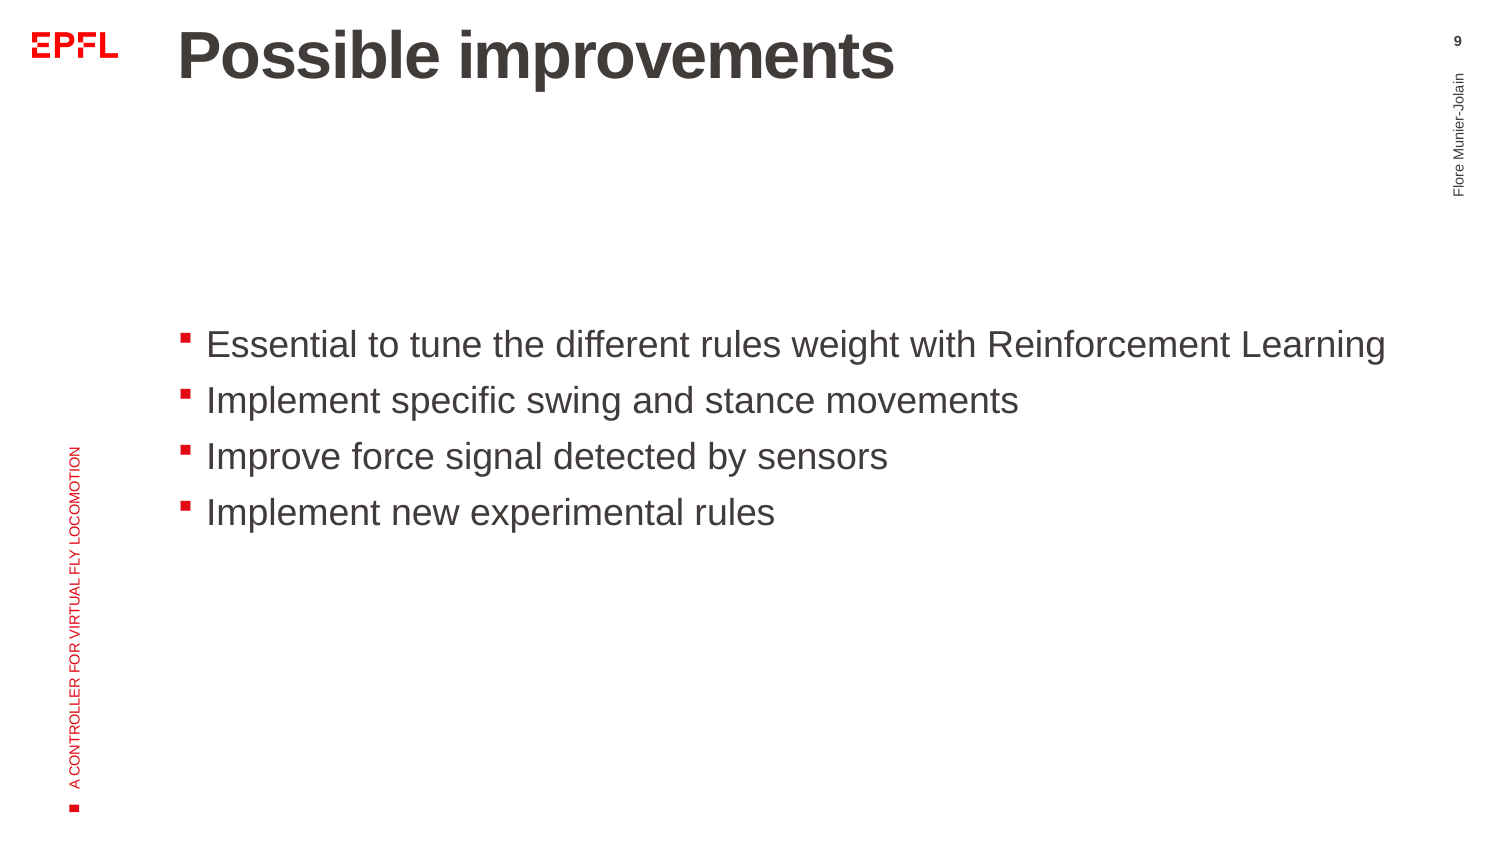

# Possible improvements
9

Essential to tune the different rules weight with Reinforcement Learning
Implement specific swing and stance movements
Improve force signal detected by sensors
Implement new experimental rules

Flore Munier-Jolain
A CONTROLLER FOR VIRTUAL FLY LOCOMOTION